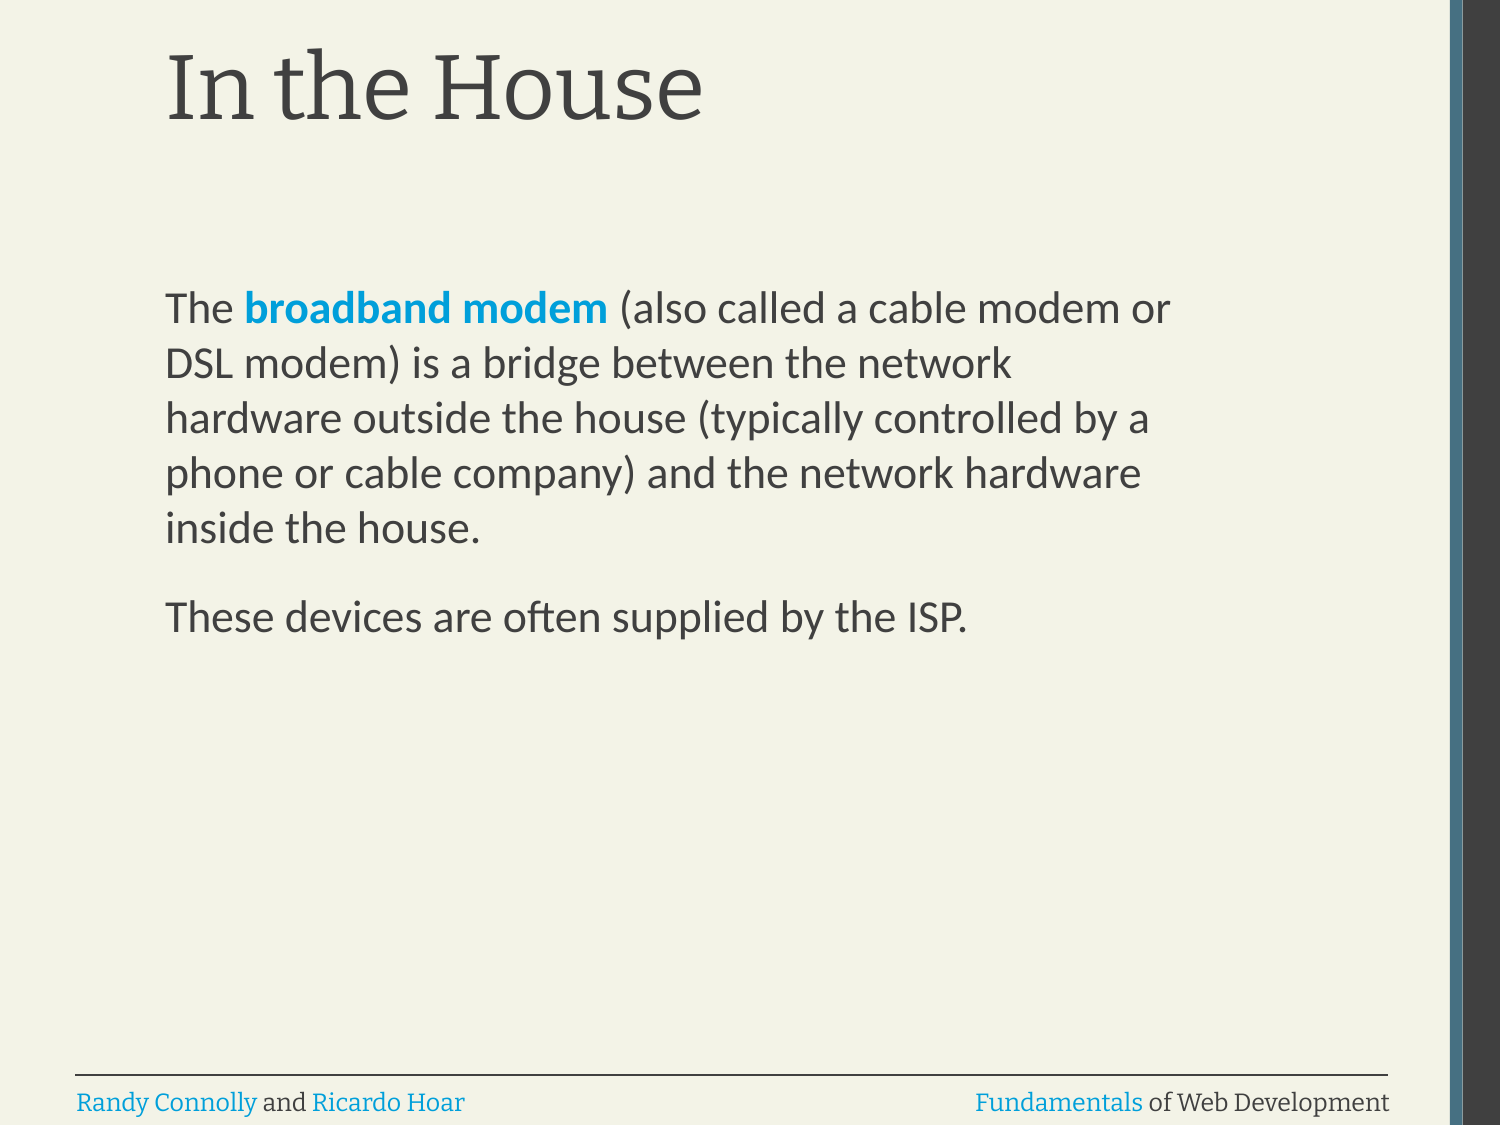

# In the House

The broadband modem (also called a cable modem or DSL modem) is a bridge between the network hardware outside the house (typically controlled by a phone or cable company) and the network hardware inside the house.
These devices are often supplied by the ISP.